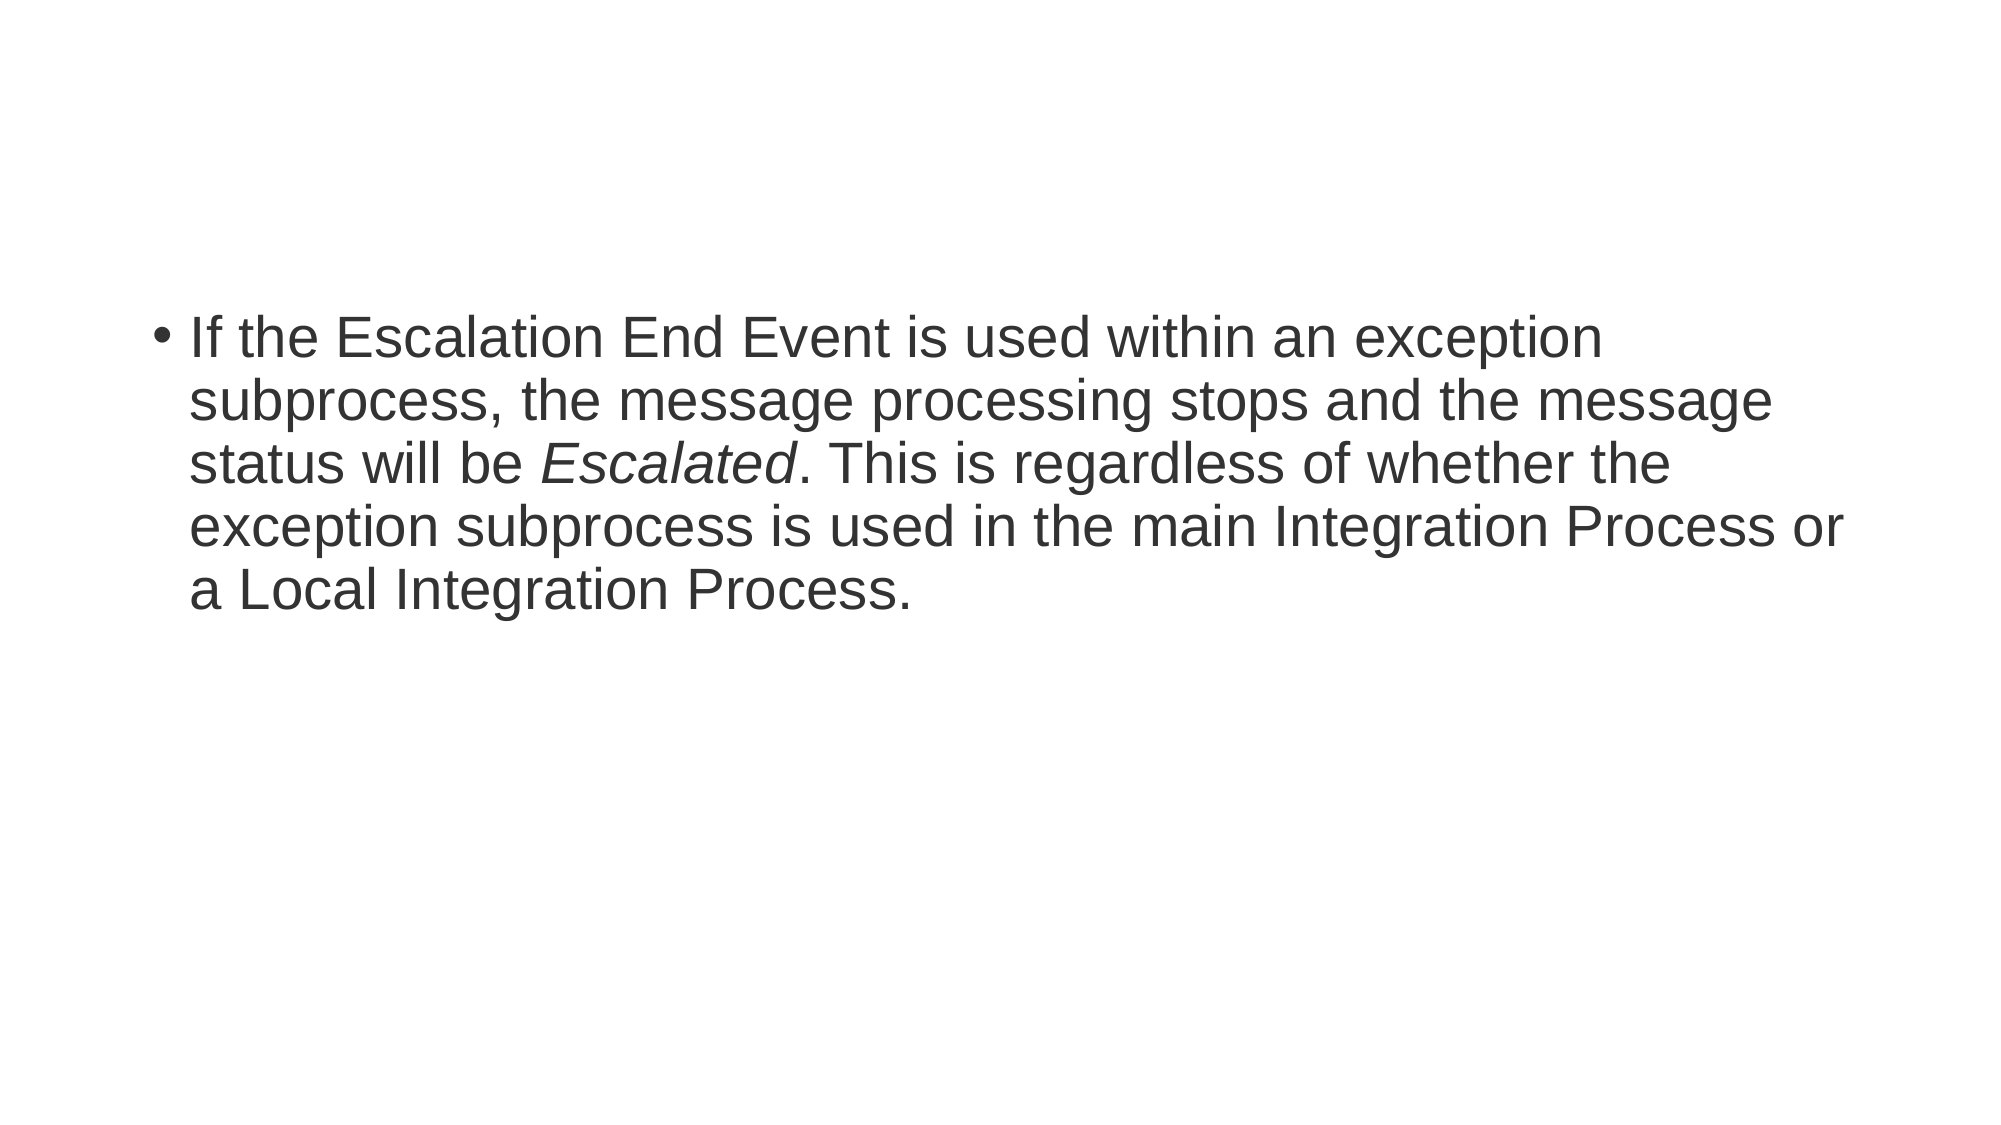

#
If the Escalation End Event is used within an exception subprocess, the message processing stops and the message status will be Escalated. This is regardless of whether the exception subprocess is used in the main Integration Process or a Local Integration Process.